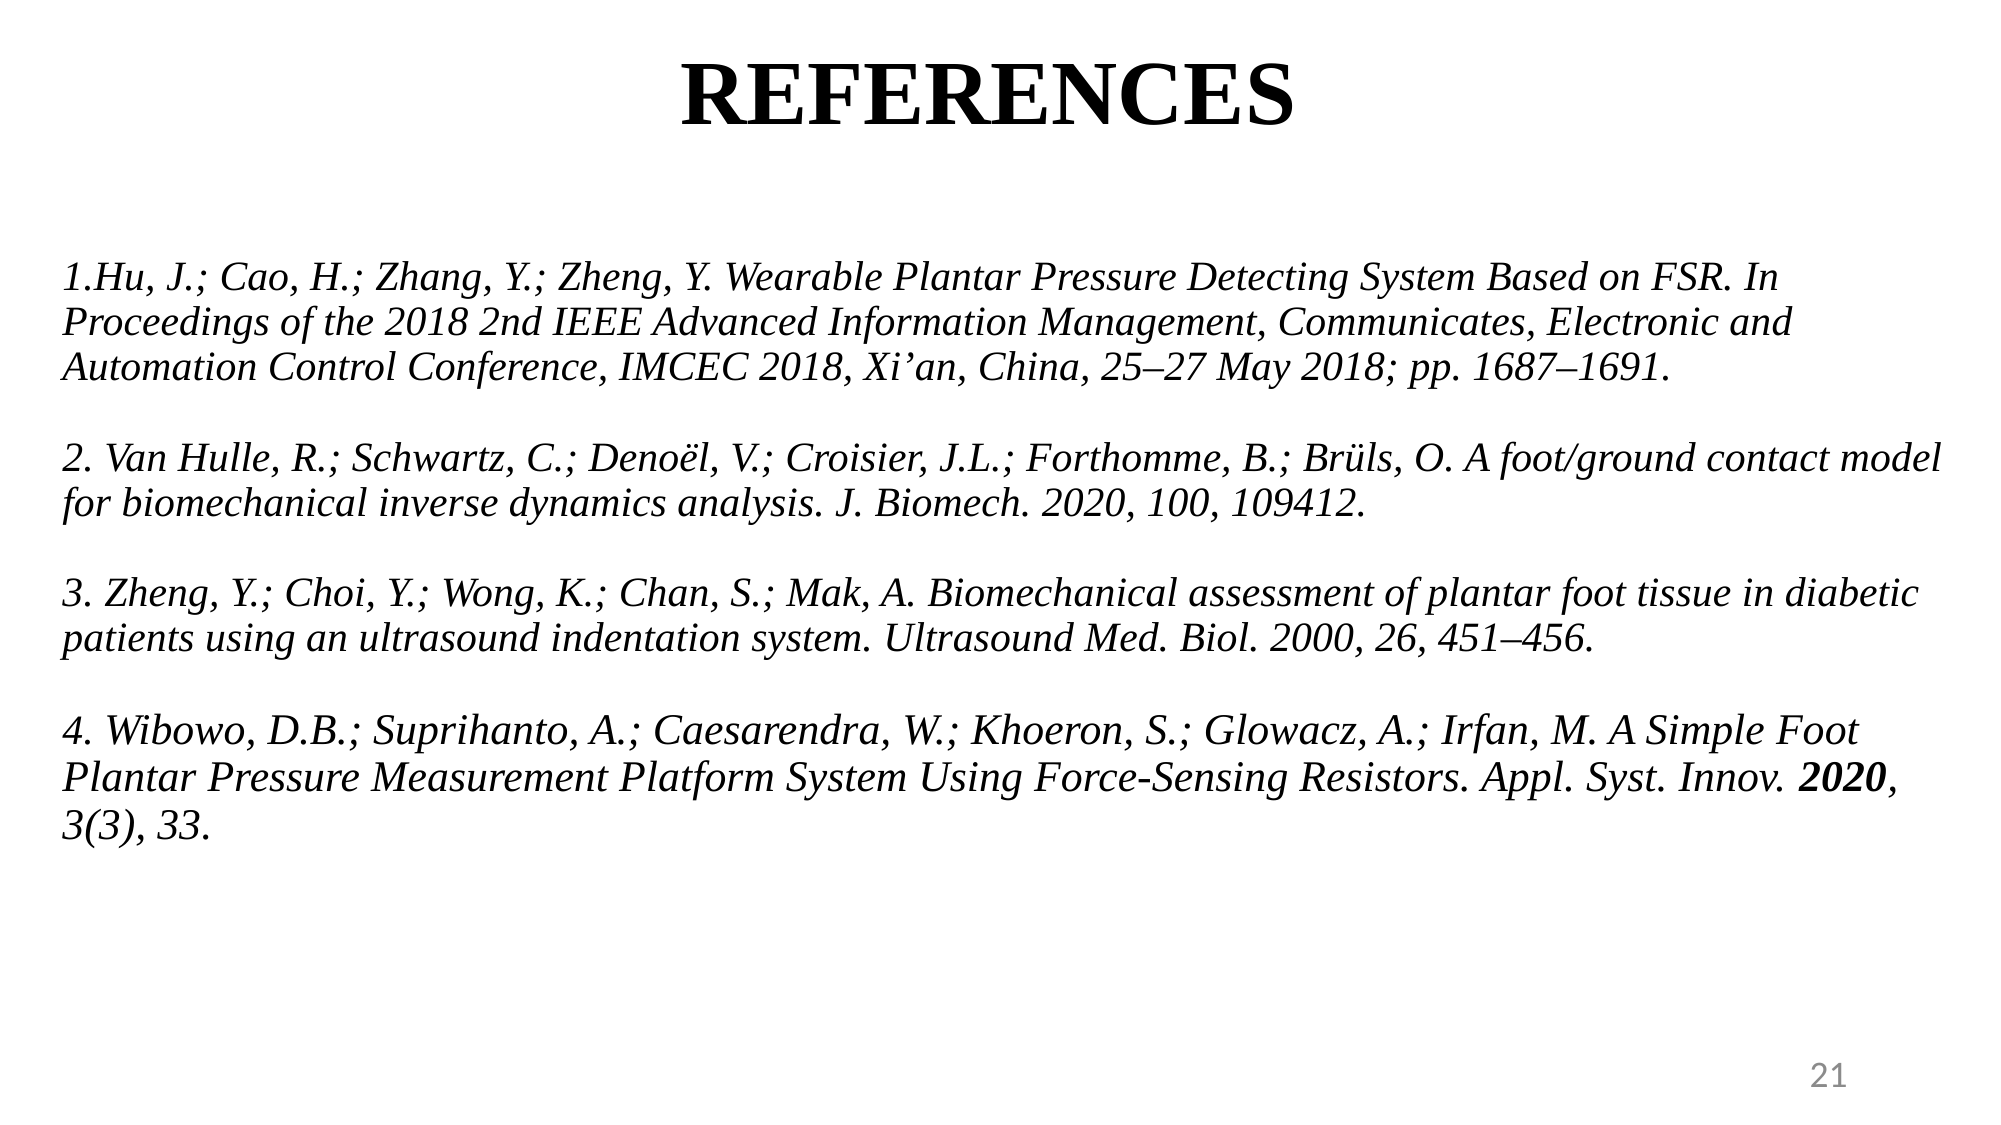

# REFERENCES
1.Hu, J.; Cao, H.; Zhang, Y.; Zheng, Y. Wearable Plantar Pressure Detecting System Based on FSR. In Proceedings of the 2018 2nd IEEE Advanced Information Management, Communicates, Electronic and Automation Control Conference, IMCEC 2018, Xi’an, China, 25–27 May 2018; pp. 1687–1691.
2. Van Hulle, R.; Schwartz, C.; Denoël, V.; Croisier, J.L.; Forthomme, B.; Brüls, O. A foot/ground contact model for biomechanical inverse dynamics analysis. J. Biomech. 2020, 100, 109412.
3. Zheng, Y.; Choi, Y.; Wong, K.; Chan, S.; Mak, A. Biomechanical assessment of plantar foot tissue in diabetic patients using an ultrasound indentation system. Ultrasound Med. Biol. 2000, 26, 451–456.
4. Wibowo, D.B.; Suprihanto, A.; Caesarendra, W.; Khoeron, S.; Glowacz, A.; Irfan, M. A Simple Foot Plantar Pressure Measurement Platform System Using Force-Sensing Resistors. Appl. Syst. Innov. 2020, 3(3), 33.
21